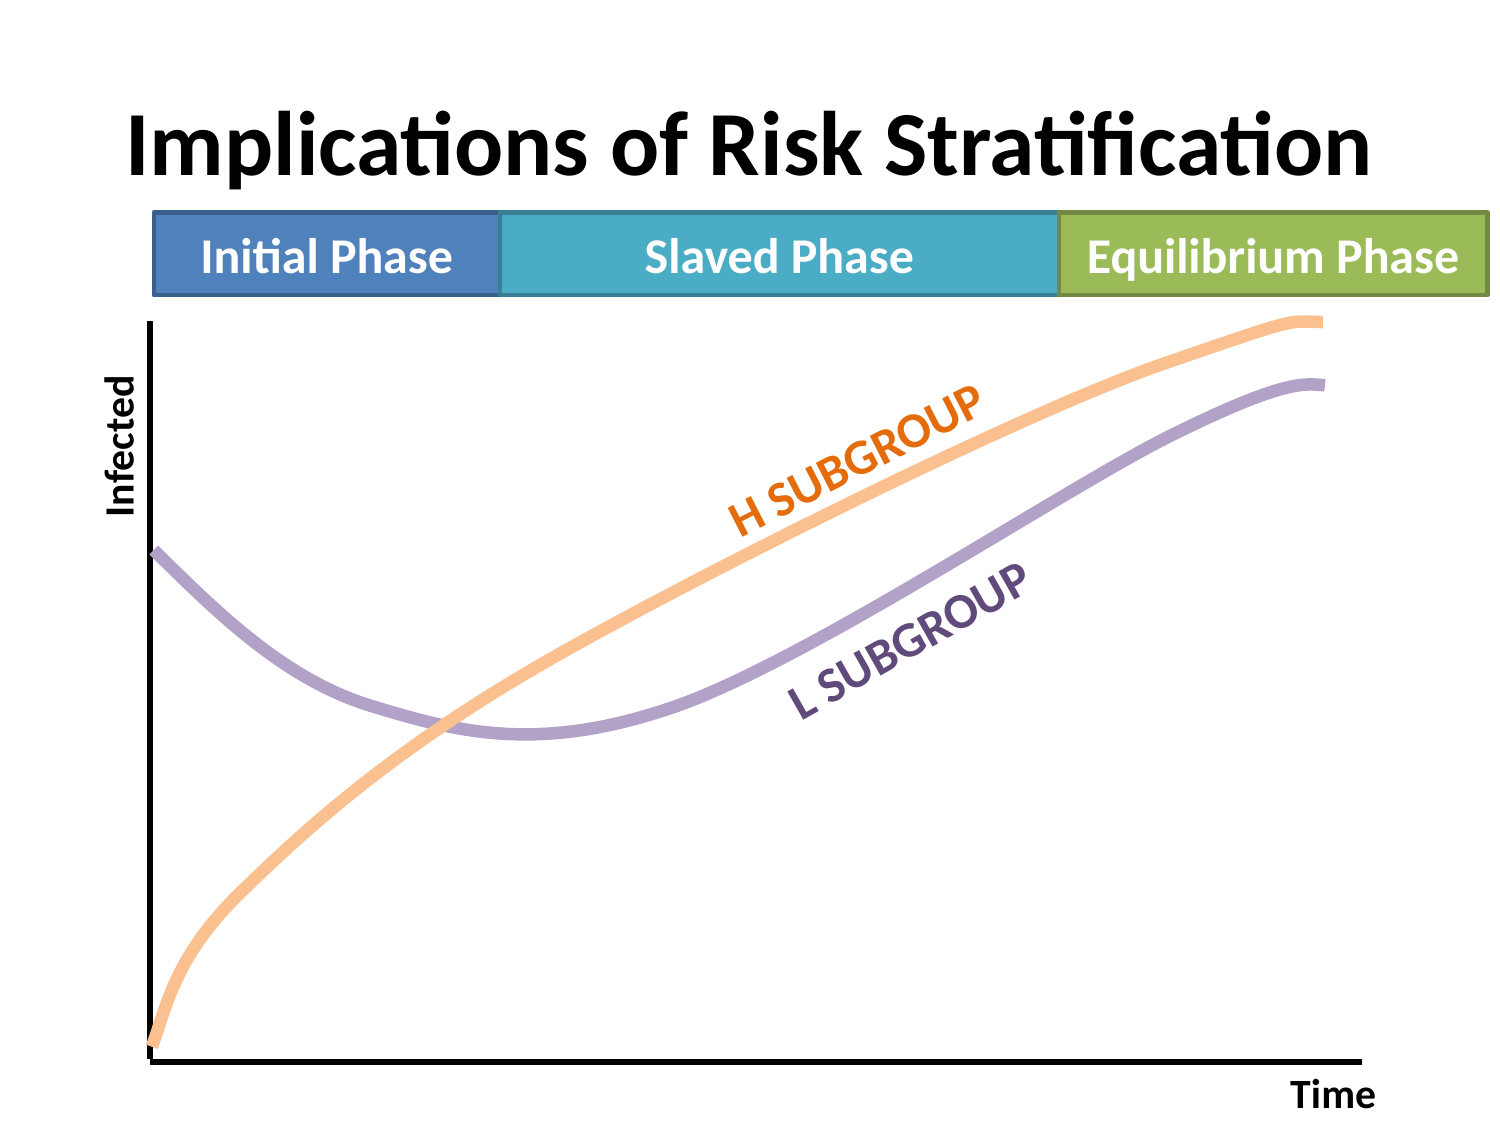

# Implications of Risk Stratification
Initial Phase
Slaved Phase
Equilibrium Phase

Infected
H SUBGROUP
L SUBGROUP
Time